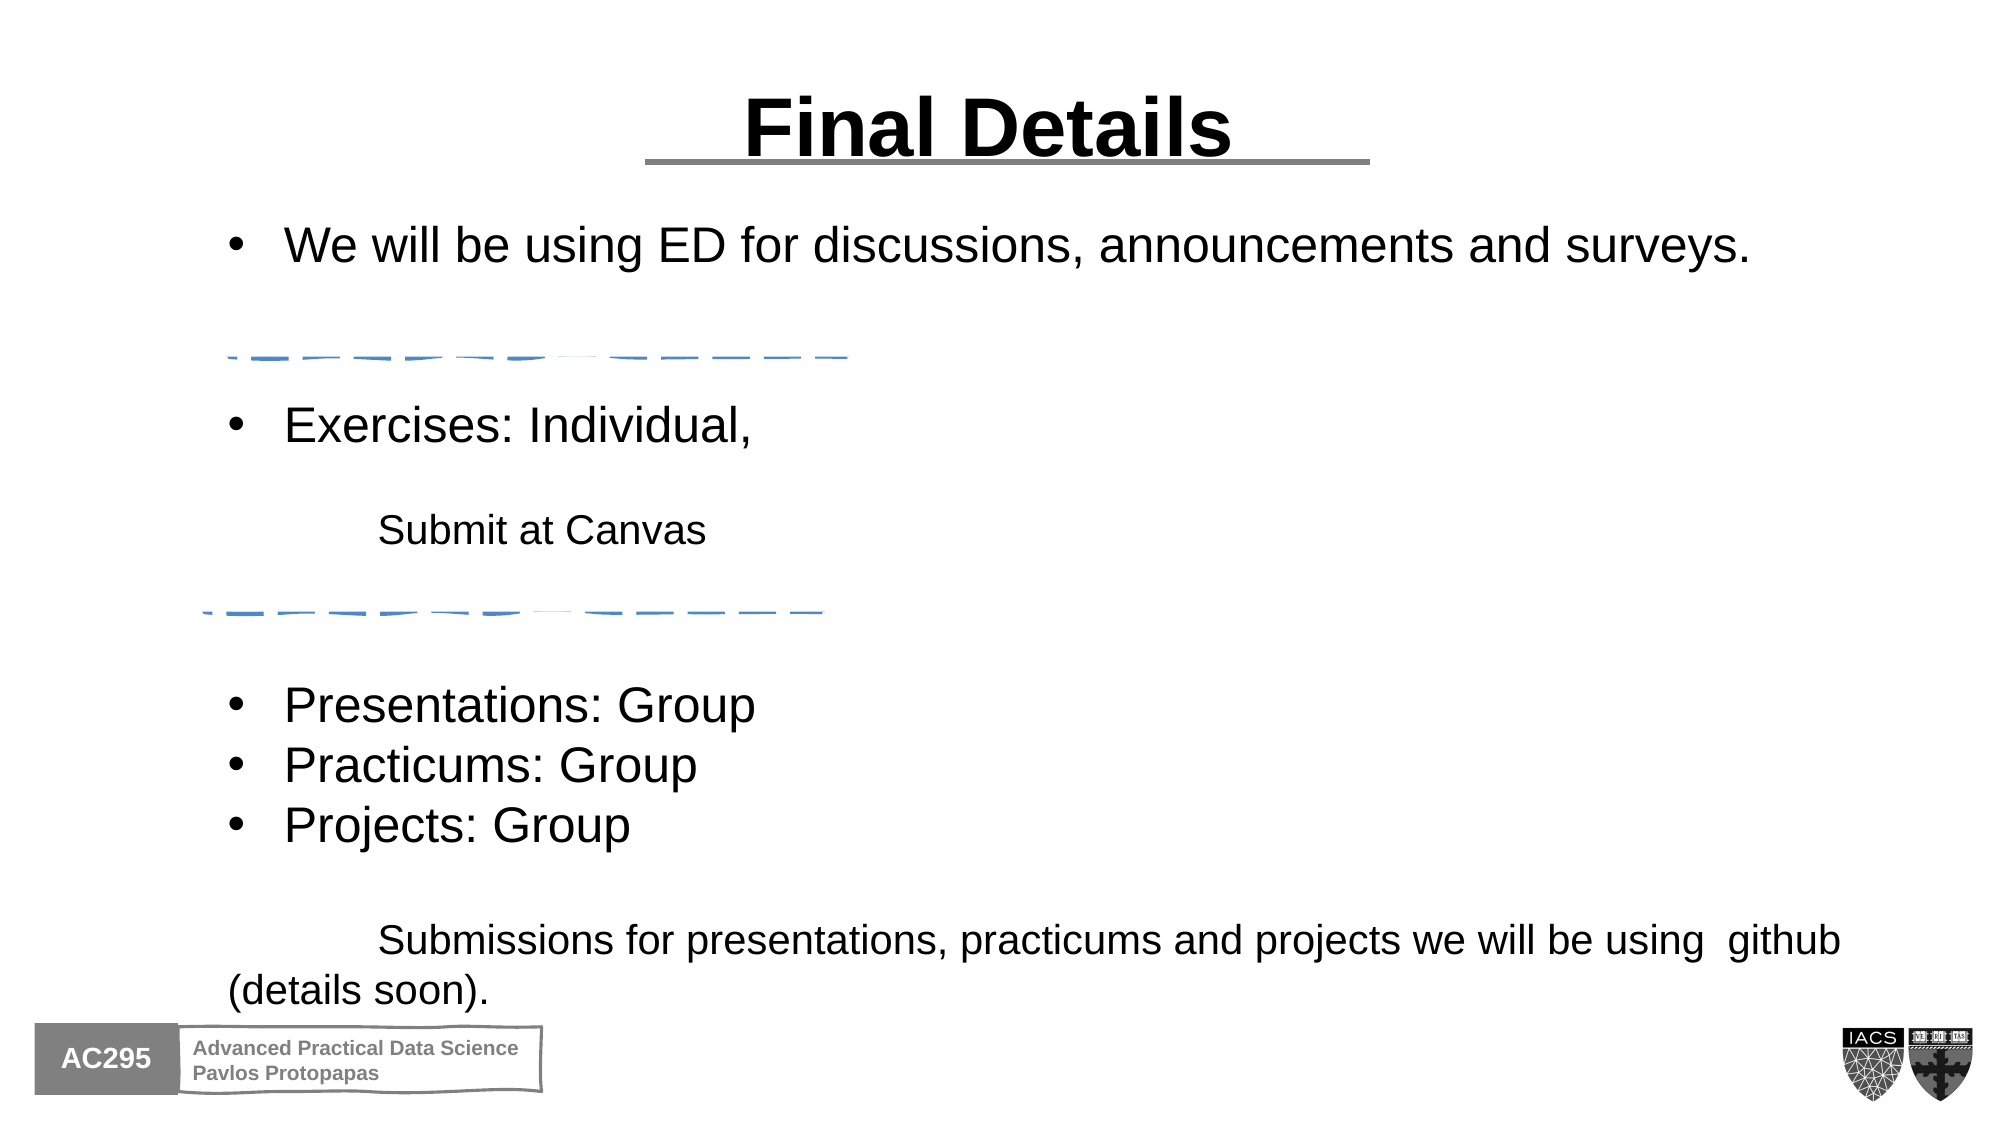

Final Details
We will be using ED for discussions, announcements and surveys.

Exercises: Individual,

	Submit at Canvas

Presentations: Group
Practicums: Group
Projects: Group

	Submissions for presentations, practicums and projects we will be using 	github  (details soon).